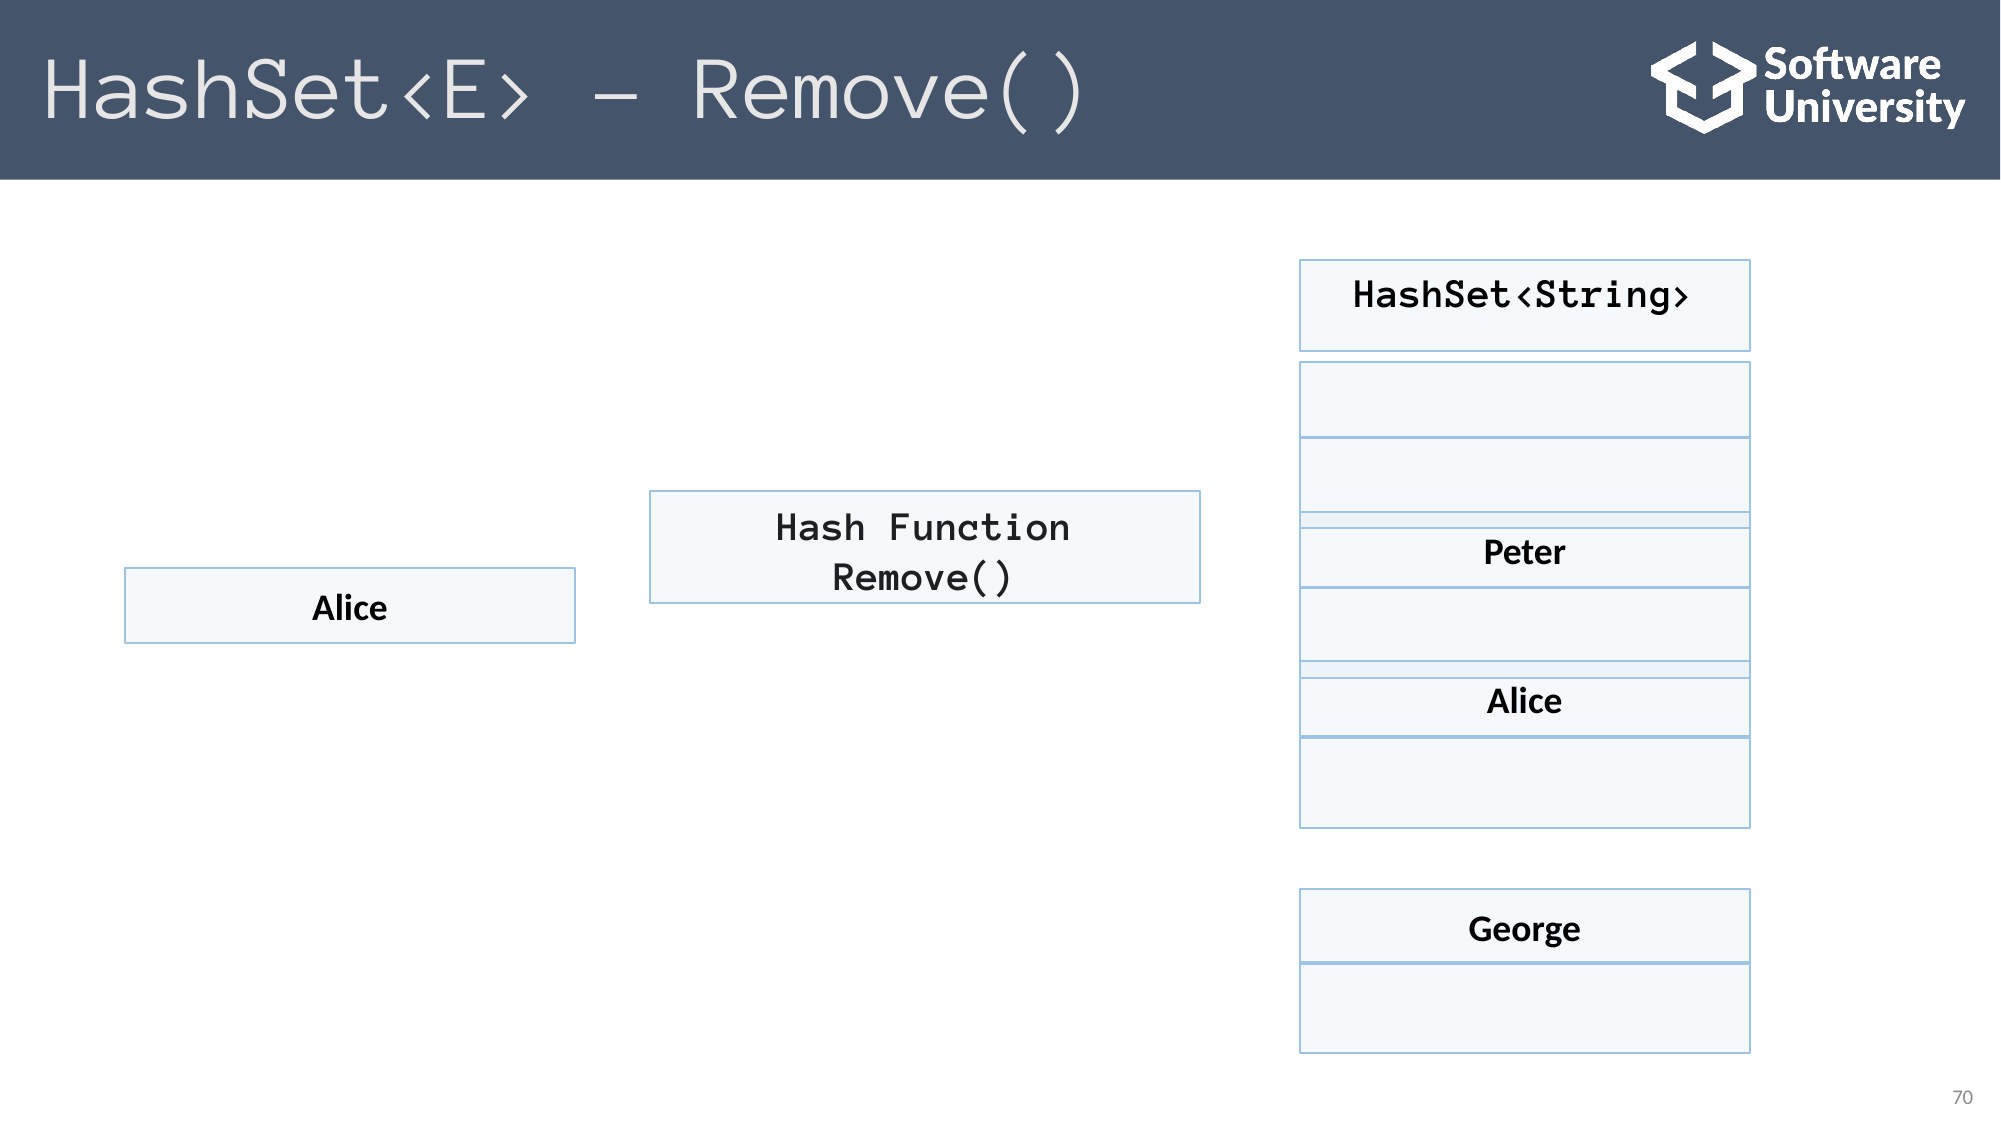

# HashSet<E> – Remove()
HashSet<String>

Hash Function
Remove()
Peter
Alice

Alice

George

70